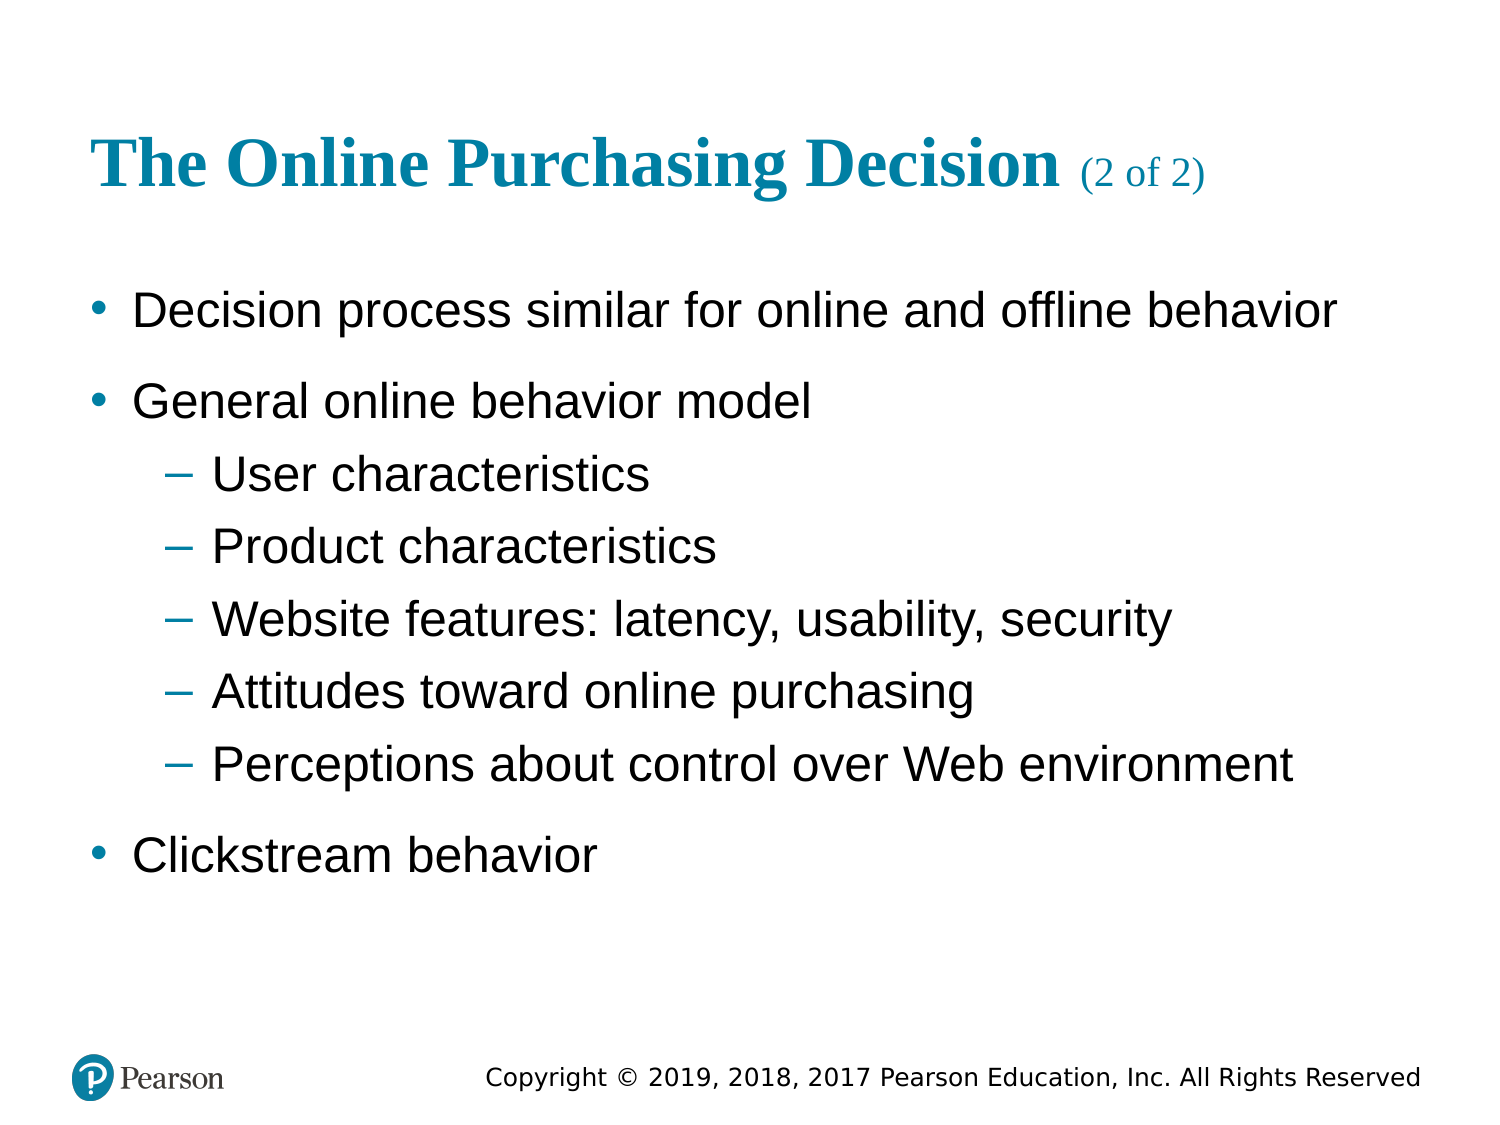

# The Online Purchasing Decision (2 of 2)
Decision process similar for online and offline behavior
General online behavior model
User characteristics
Product characteristics
Website features: latency, usability, security
Attitudes toward online purchasing
Perceptions about control over Web environment
Clickstream behavior